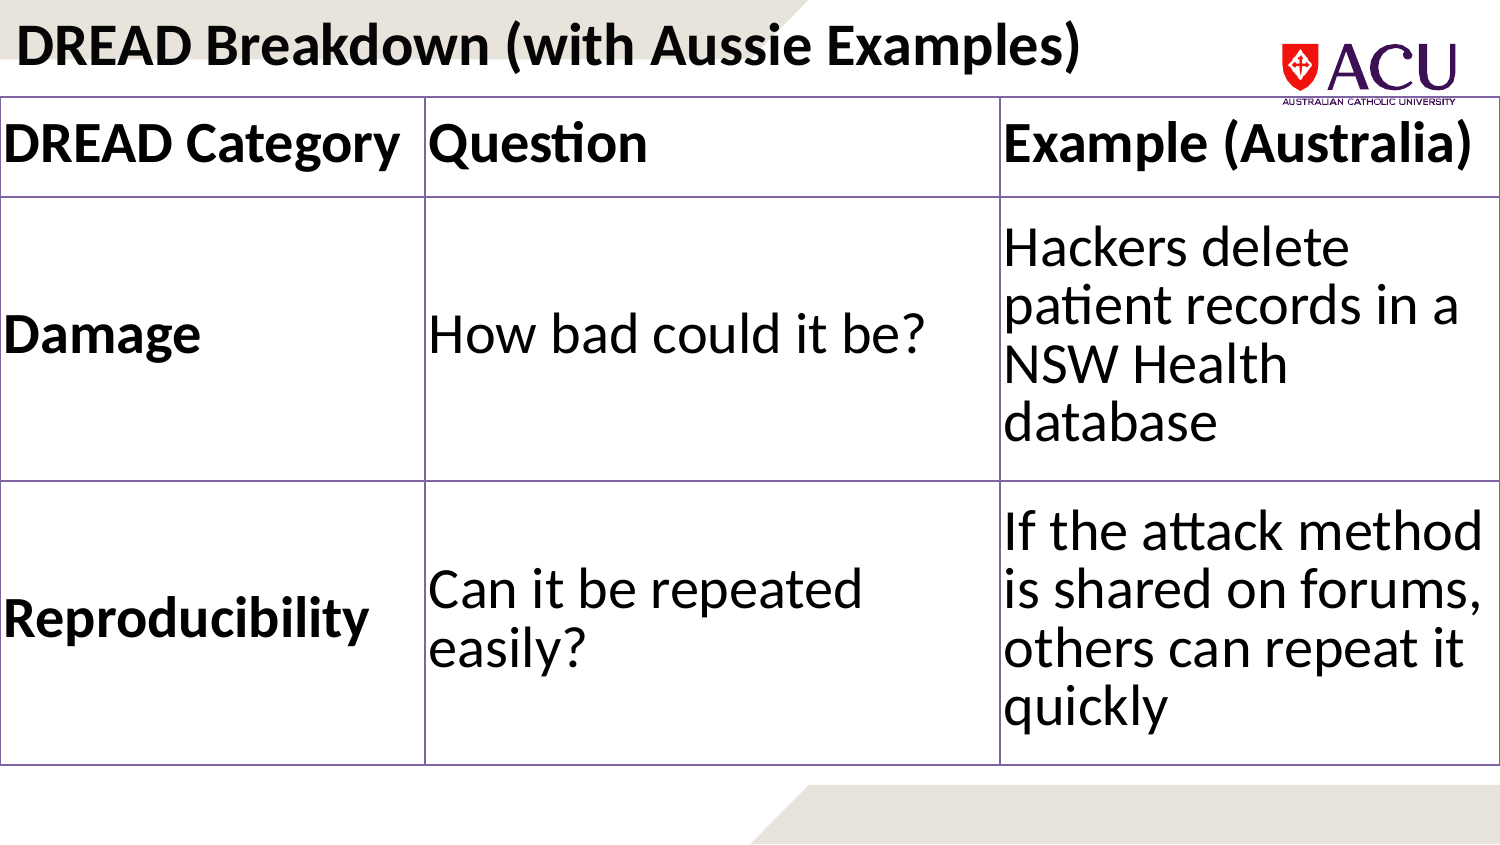

# DREAD Breakdown (with Aussie Examples)
| DREAD Category | Question | Example (Australia) |
| --- | --- | --- |
| Damage | How bad could it be? | Hackers delete patient records in a NSW Health database |
| Reproducibility | Can it be repeated easily? | If the attack method is shared on forums, others can repeat it quickly |